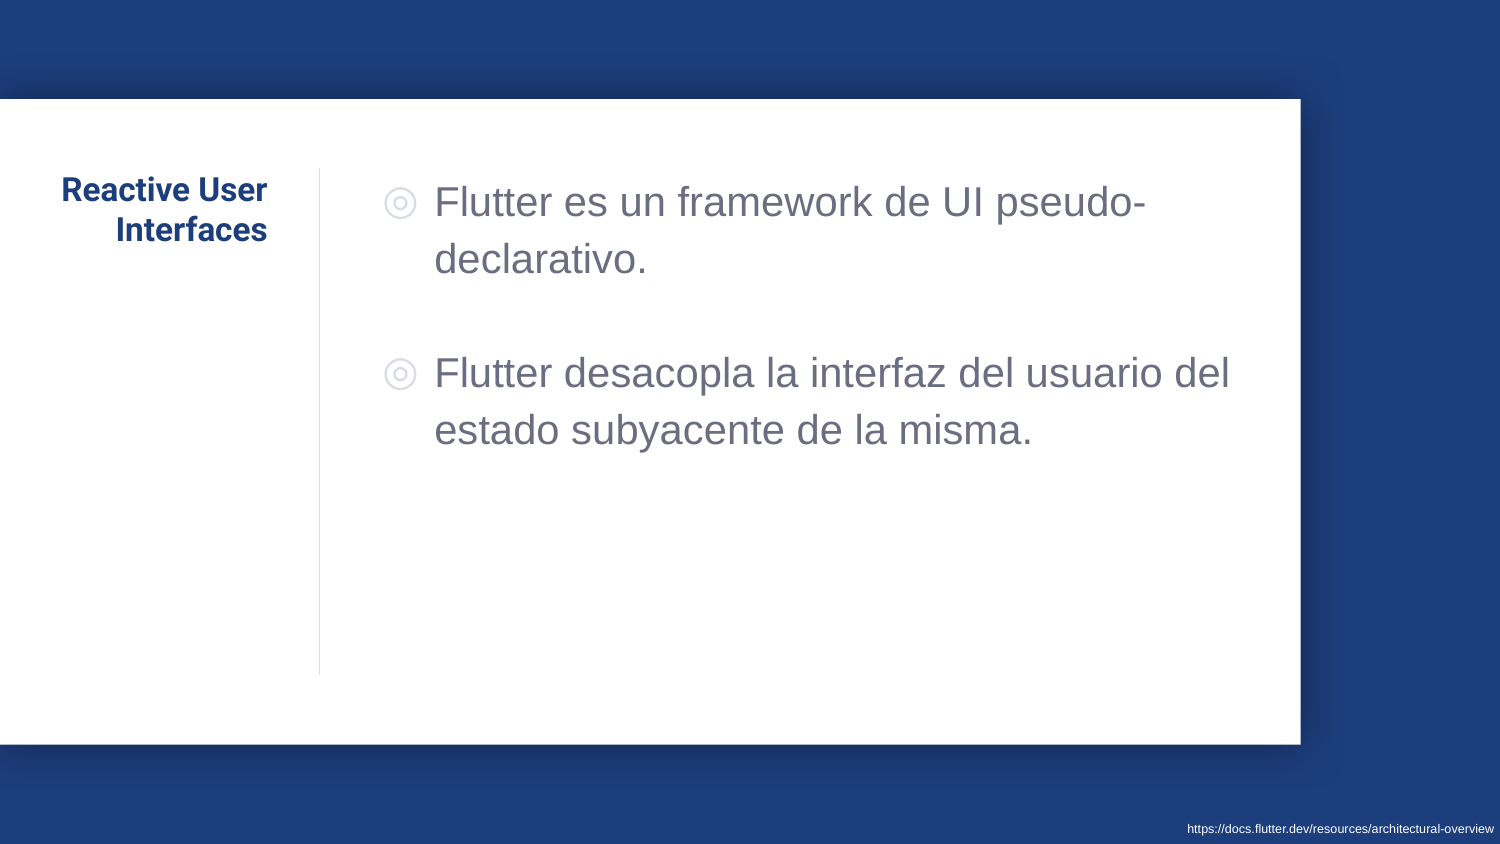

# Reactive User Interfaces
Flutter es un framework de UI pseudo-declarativo.

Flutter desacopla la interfaz del usuario del estado subyacente de la misma.

https://docs.flutter.dev/resources/architectural-overview